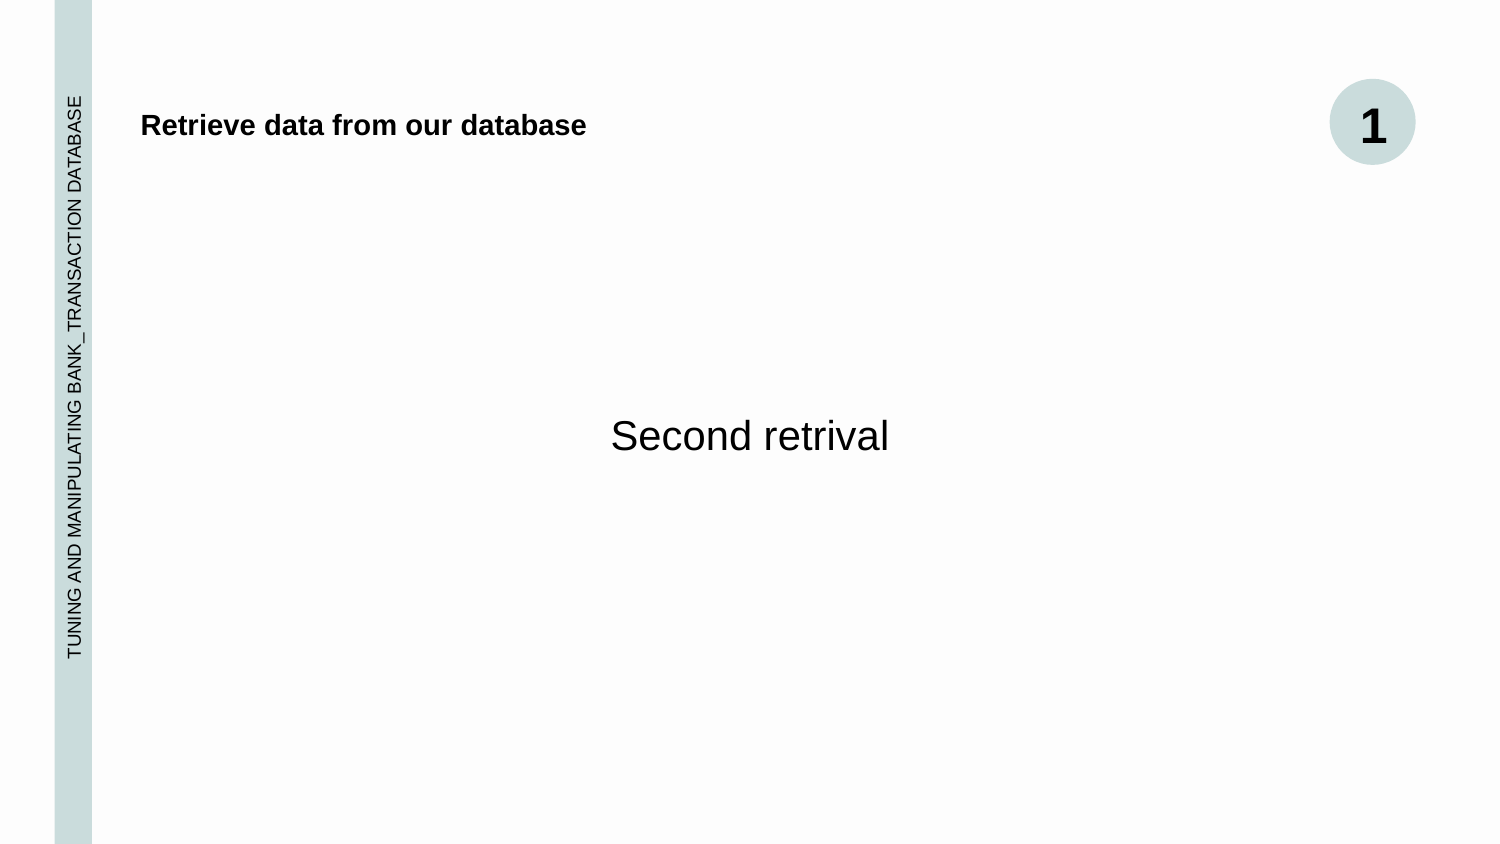

1
Retrieve data from our database
Second retrival
TUNING AND MANIPULATING BANK_TRANSACTION DATABASE